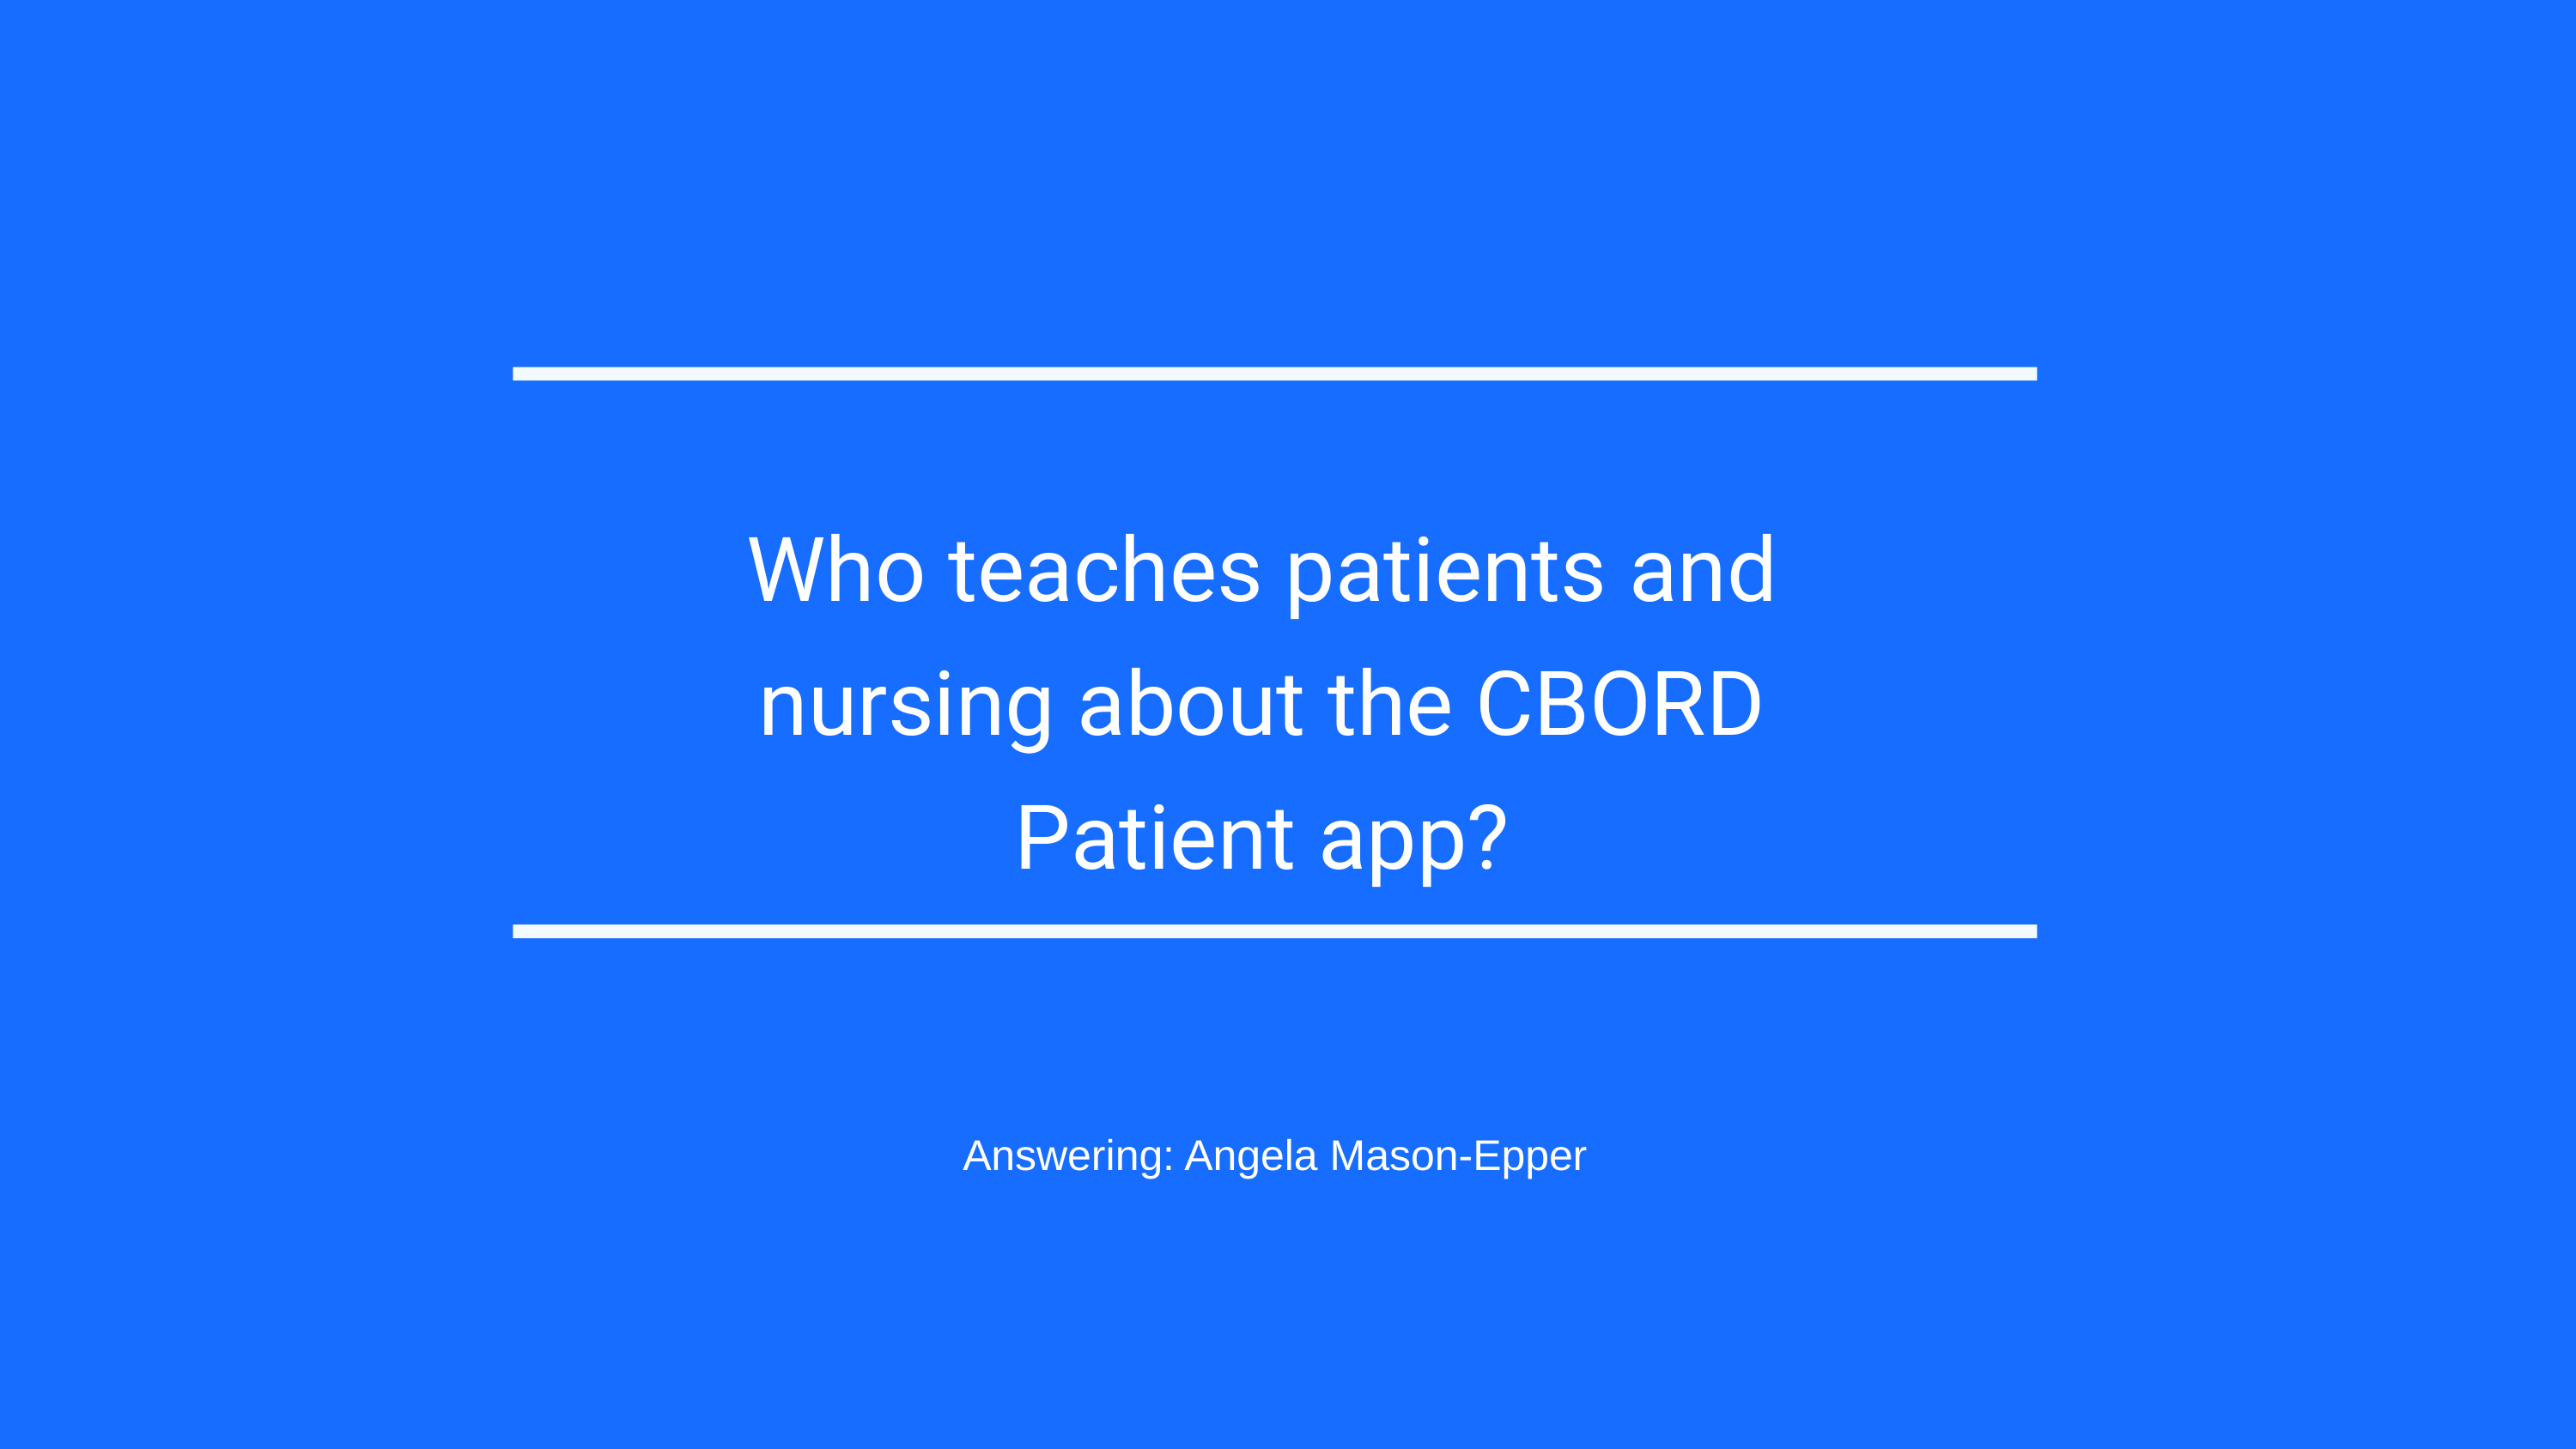

Who teaches patients and nursing about the CBORD Patient app?

Answering: Angela Mason-Epper